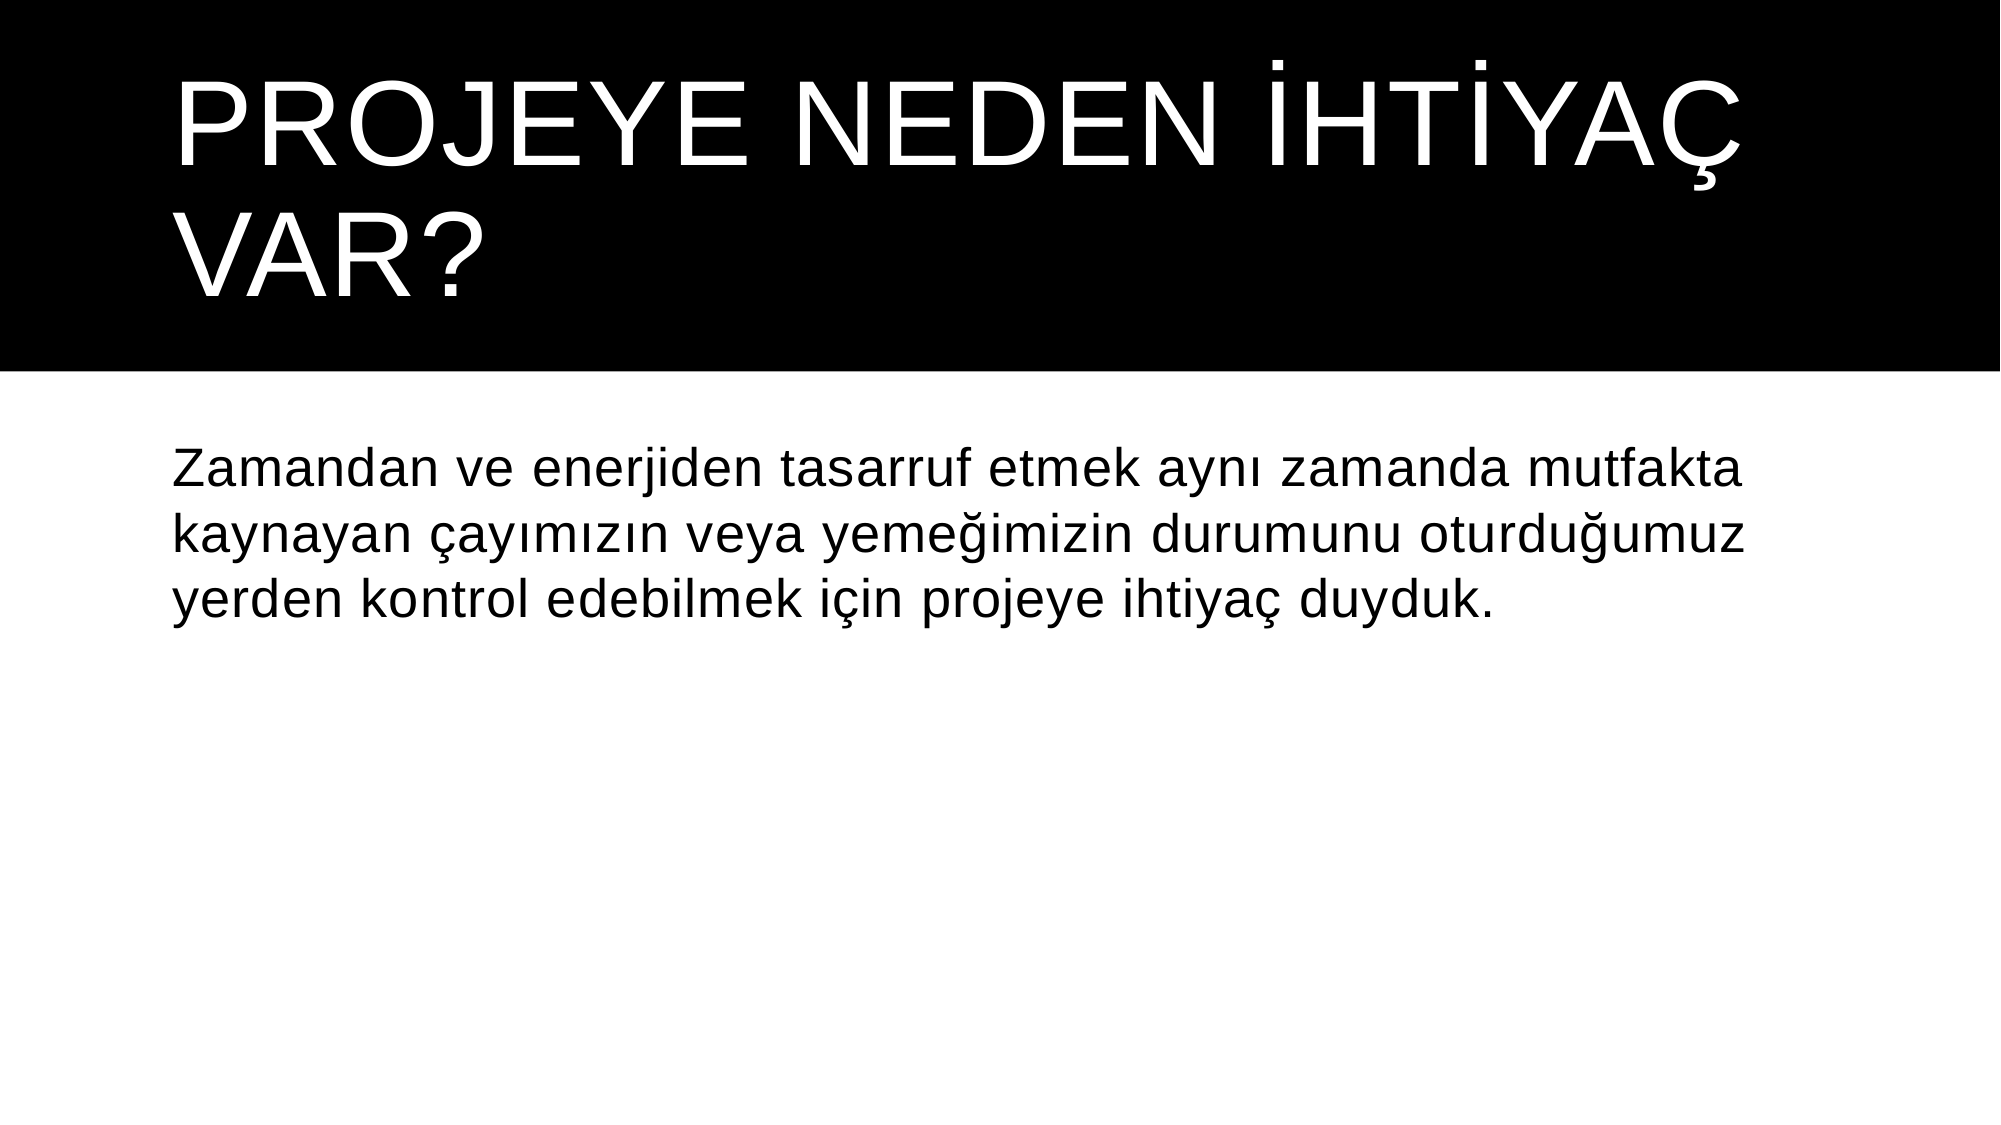

# PROJEYE nEDEN İHTİYAÇ VAR?
Zamandan ve enerjiden tasarruf etmek aynı zamanda mutfakta kaynayan çayımızın veya yemeğimizin durumunu oturduğumuz yerden kontrol edebilmek için projeye ihtiyaç duyduk.